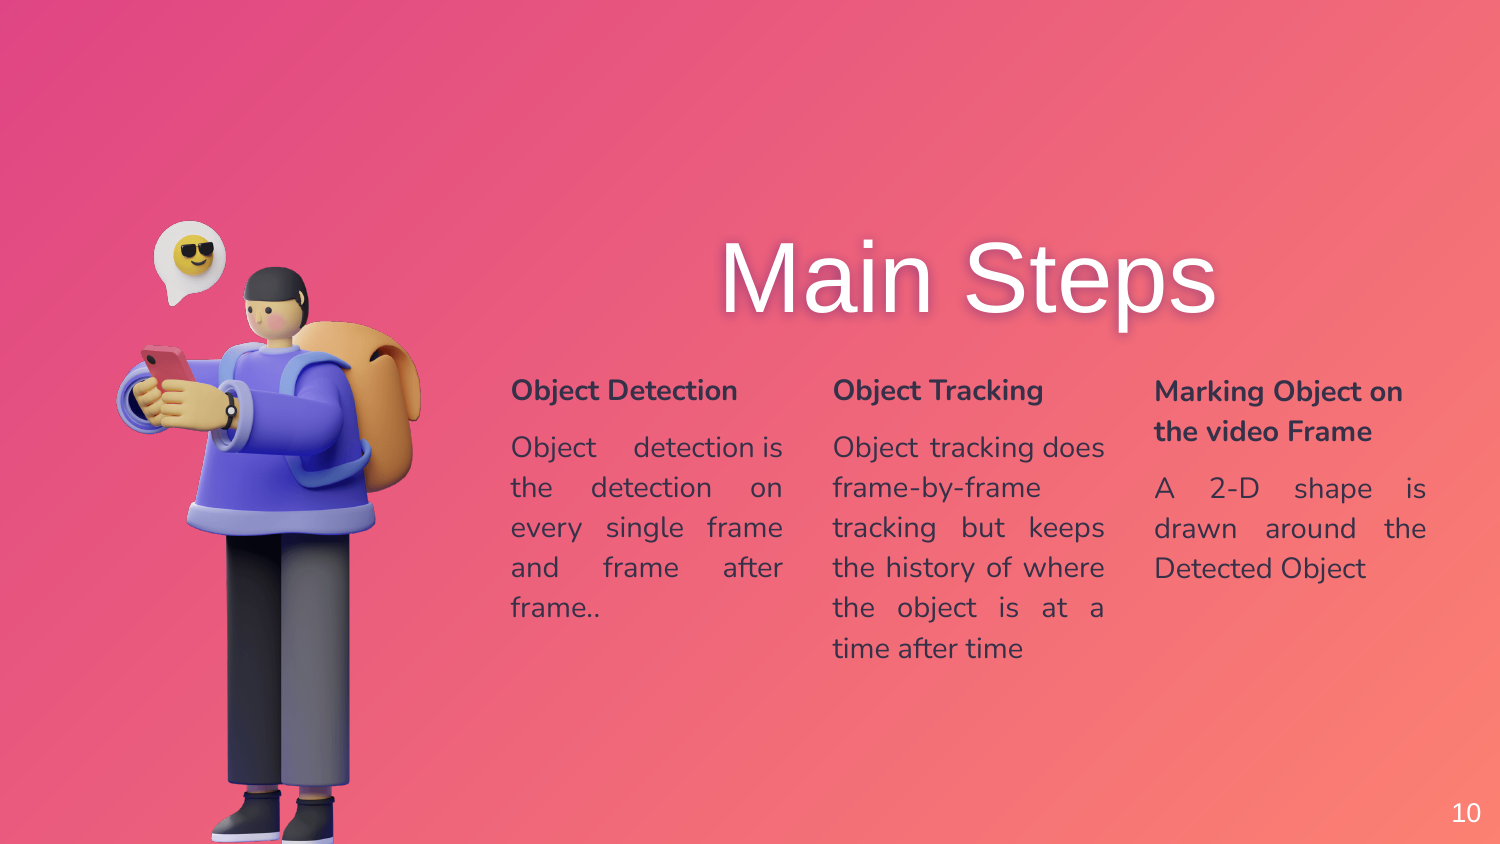

# Main Steps
Object Detection
Object detection is the detection on every single frame and frame after frame..
Object Tracking
Object tracking does frame-by-frame tracking but keeps the history of where the object is at a time after time
Marking Object on the video Frame
A 2-D shape is drawn around the Detected Object

10